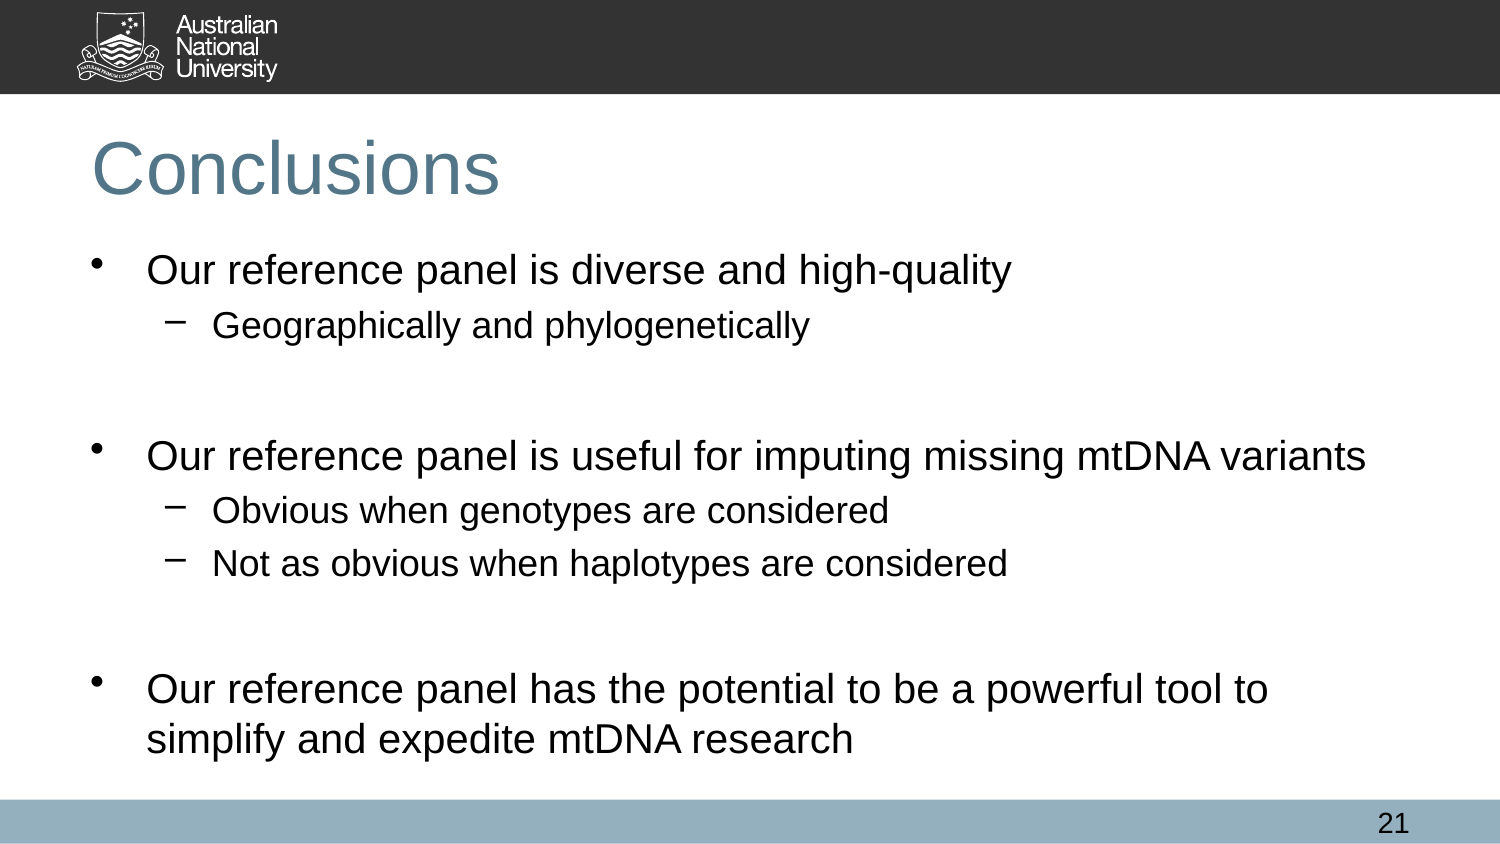

# Conclusions
Our reference panel is diverse and high-quality
Geographically and phylogenetically

Our reference panel is useful for imputing missing mtDNA variants
Obvious when genotypes are considered
Not as obvious when haplotypes are considered

Our reference panel has the potential to be a powerful tool to simplify and expedite mtDNA research
21